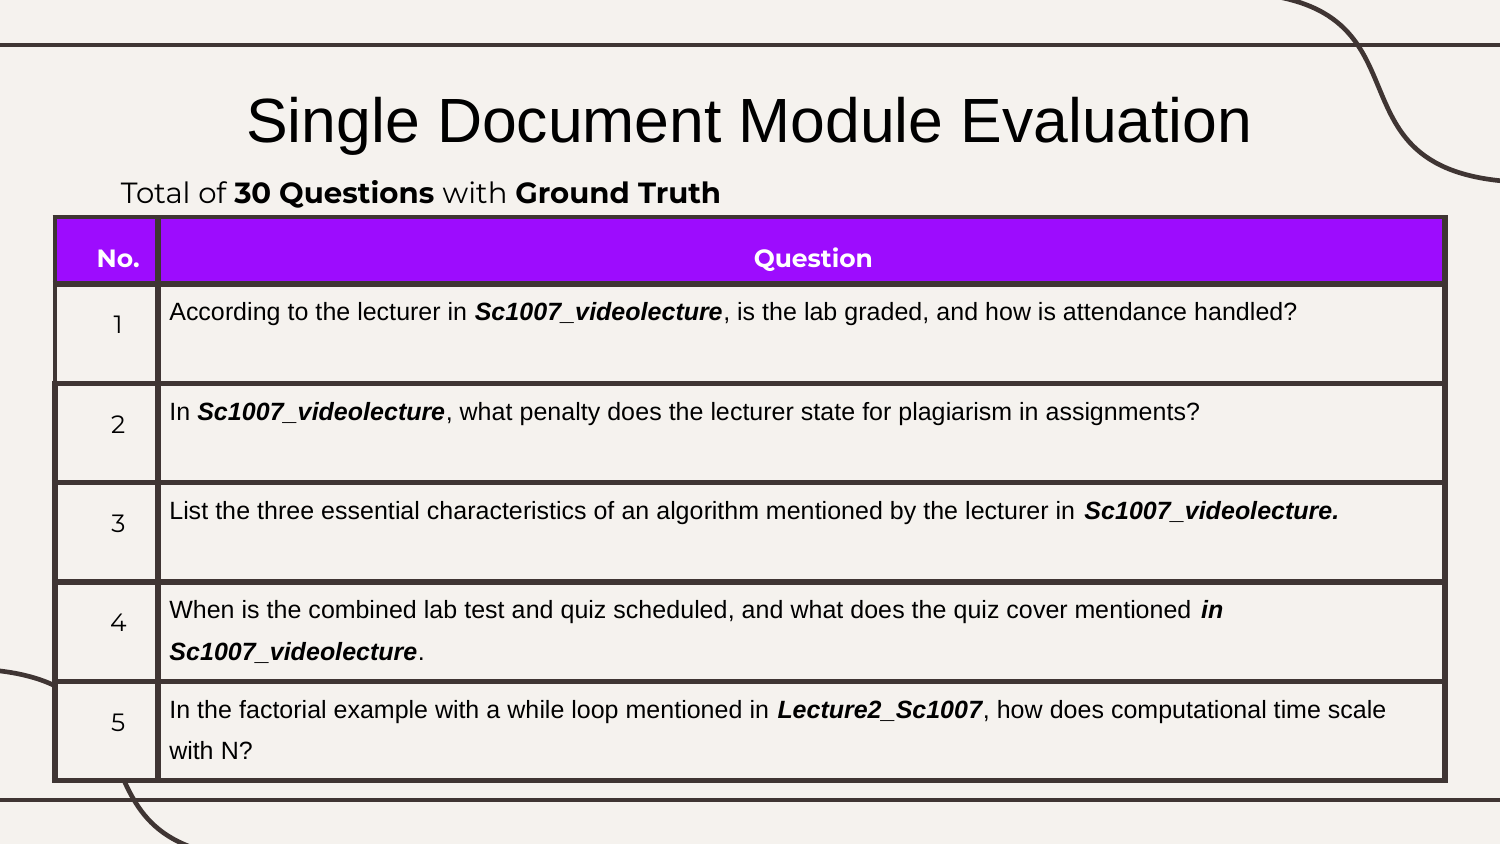

Single Document Module Evaluation
Total of 30 Questions with Ground Truth
| No. | Question |
| --- | --- |
| 1 | According to the lecturer in Sc1007\_videolecture, is the lab graded, and how is attendance handled? |
| 2 | In Sc1007\_videolecture, what penalty does the lecturer state for plagiarism in assignments? |
| 3 | List the three essential characteristics of an algorithm mentioned by the lecturer in Sc1007\_videolecture. |
| 4 | When is the combined lab test and quiz scheduled, and what does the quiz cover mentioned in Sc1007\_videolecture. |
| 5 | In the factorial example with a while loop mentioned in Lecture2\_Sc1007, how does computational time scale with N? |